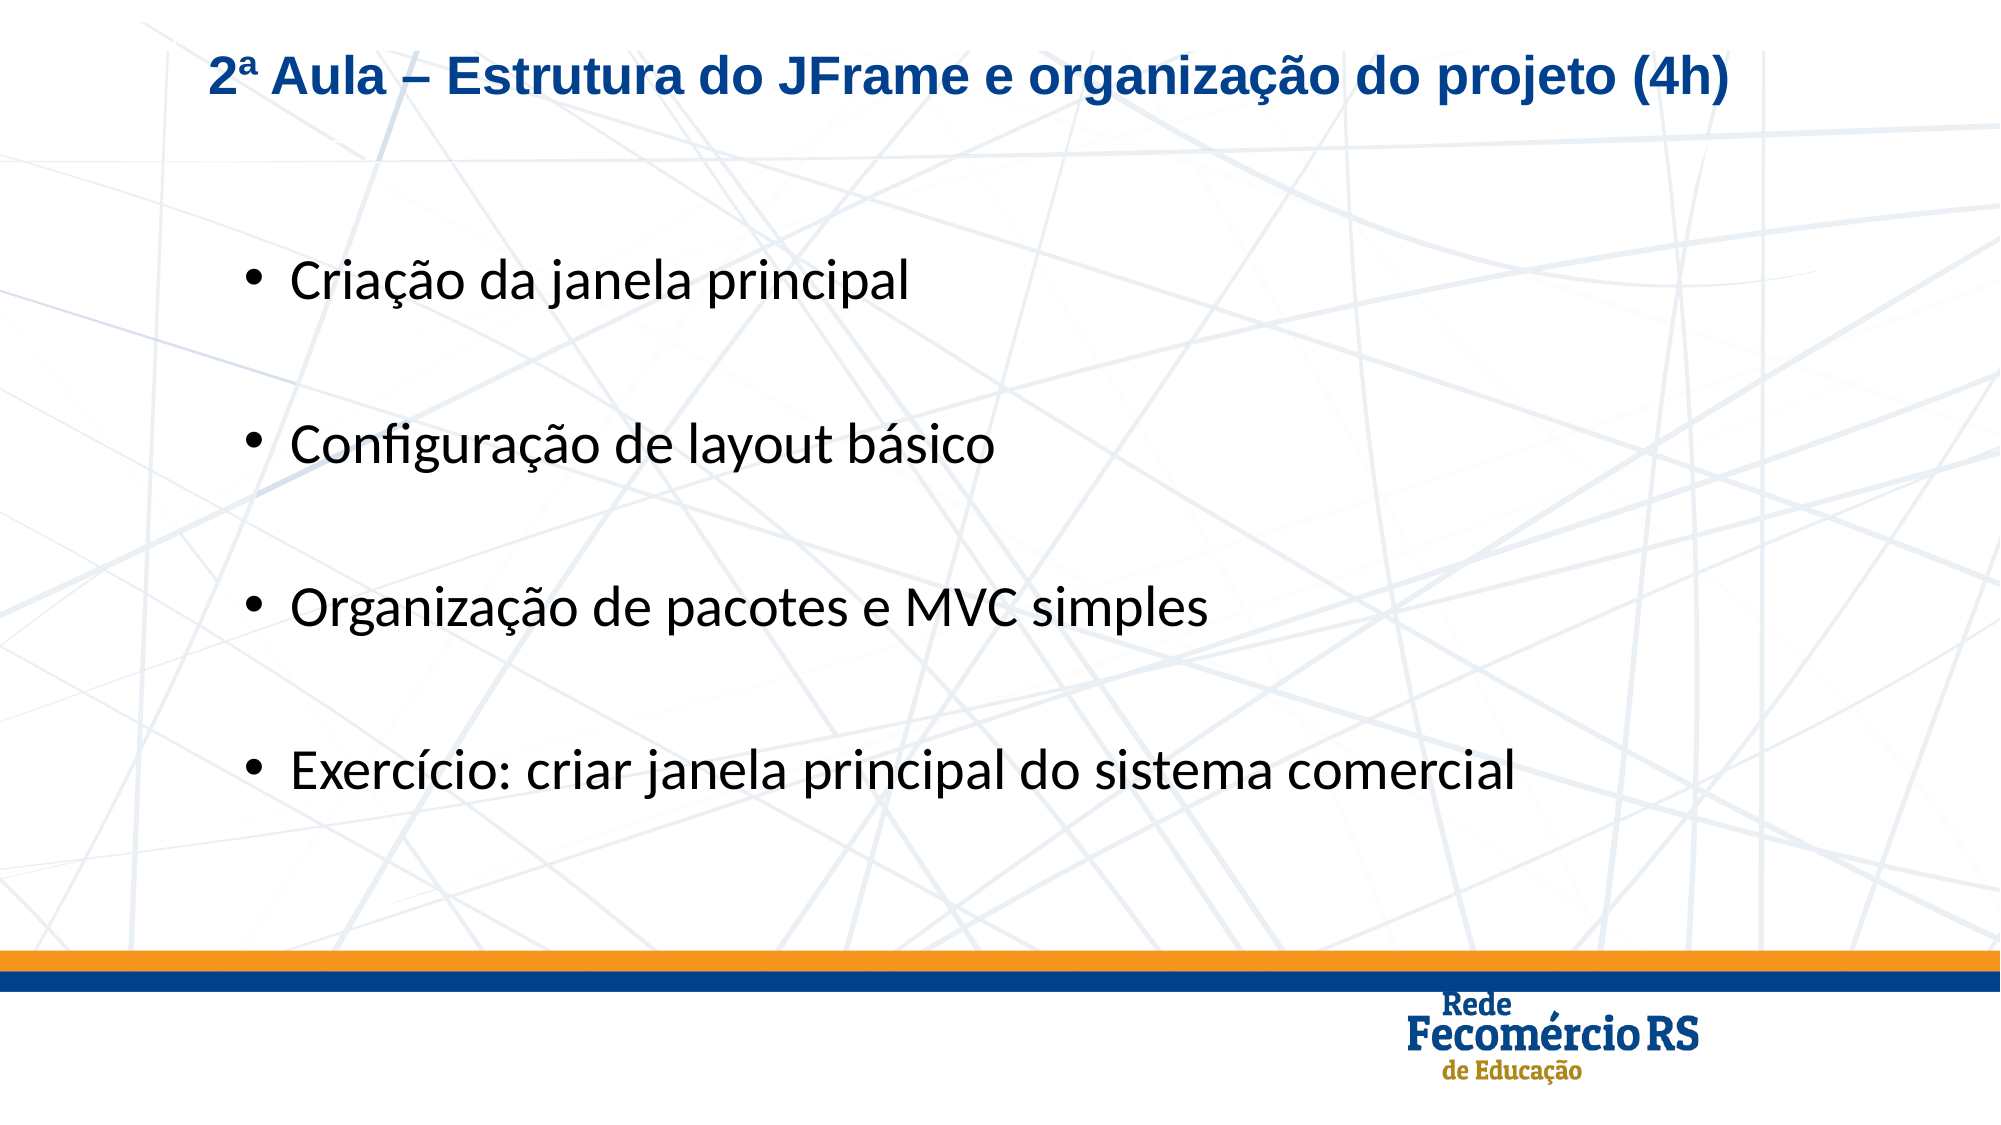

2ª Aula – Estrutura do JFrame e organização do projeto (4h)
Criação da janela principal

Configuração de layout básico

Organização de pacotes e MVC simples

Exercício: criar janela principal do sistema comercial